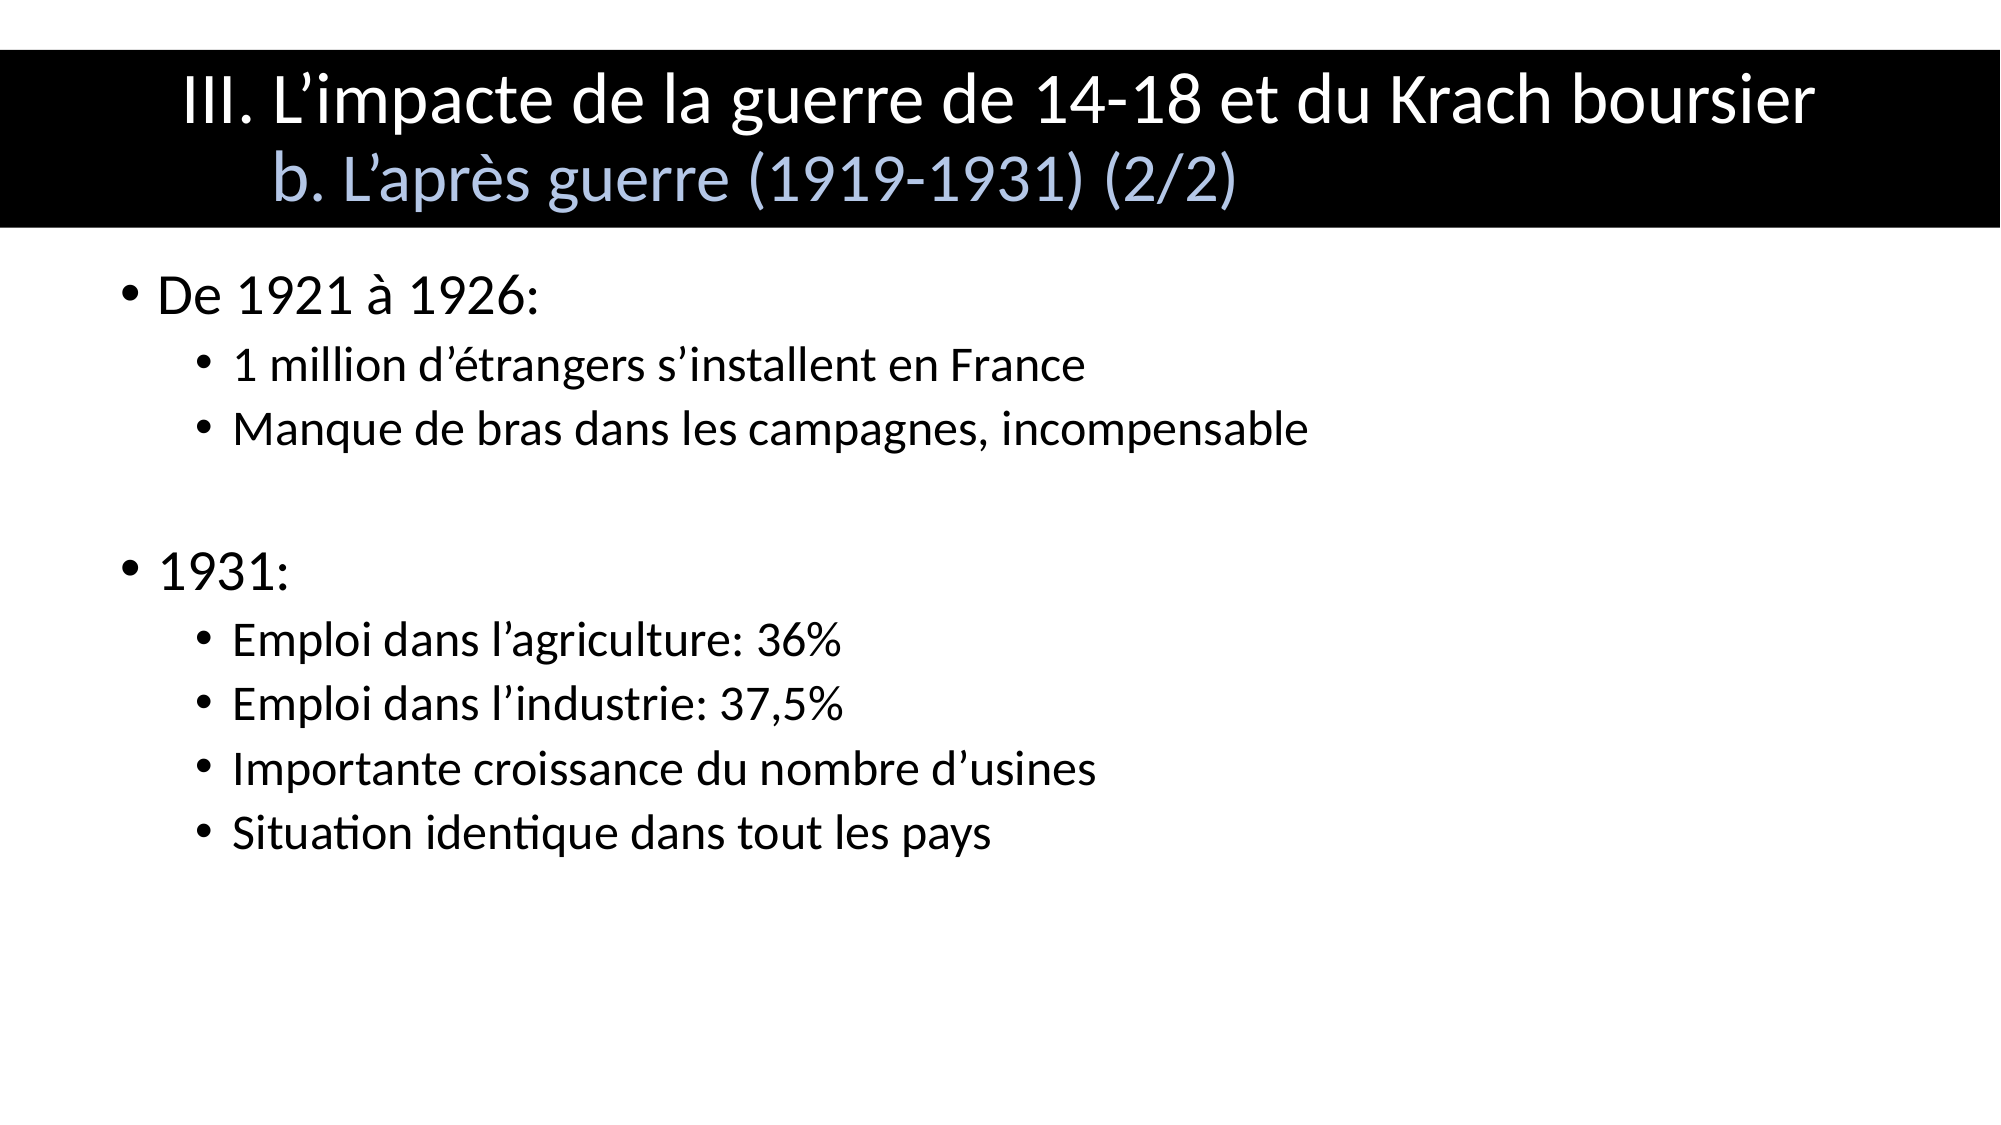

# III. L’impacte de la guerre de 14-18 et du Krach boursier b. L’après guerre (1919-1931) (2/2)  …………………………….

De 1921 à 1926:
1 million d’étrangers s’installent en France
Manque de bras dans les campagnes, incompensable

1931:
Emploi dans l’agriculture: 36%
Emploi dans l’industrie: 37,5%
Importante croissance du nombre d’usines
Situation identique dans tout les pays